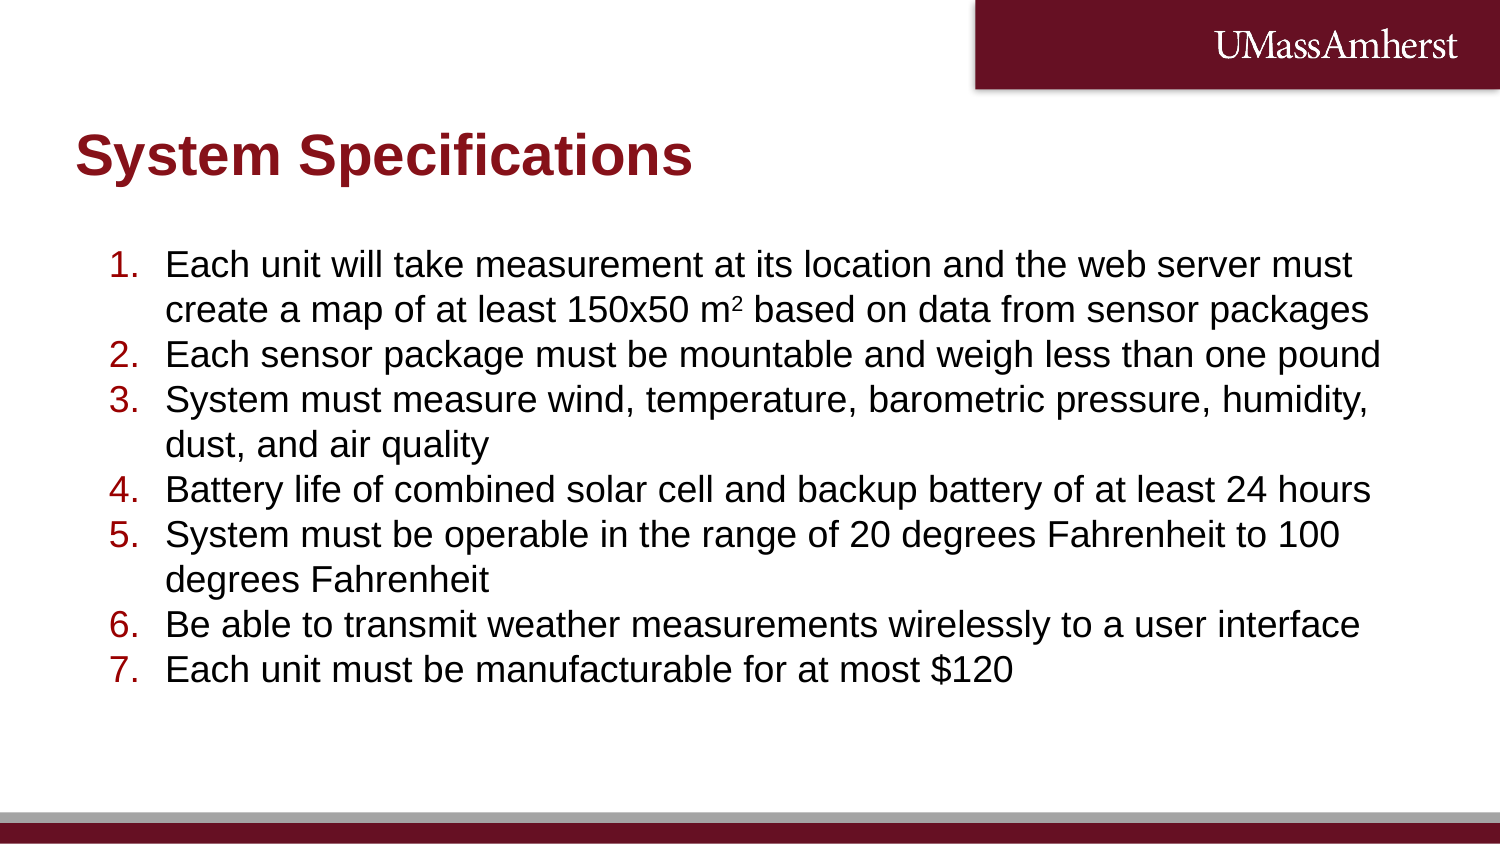

# System Specifications
Each unit will take measurement at its location and the web server must create a map of at least 150x50 m2 based on data from sensor packages
Each sensor package must be mountable and weigh less than one pound
System must measure wind, temperature, barometric pressure, humidity, dust, and air quality
Battery life of combined solar cell and backup battery of at least 24 hours
System must be operable in the range of 20 degrees Fahrenheit to 100 degrees Fahrenheit
Be able to transmit weather measurements wirelessly to a user interface
Each unit must be manufacturable for at most $120